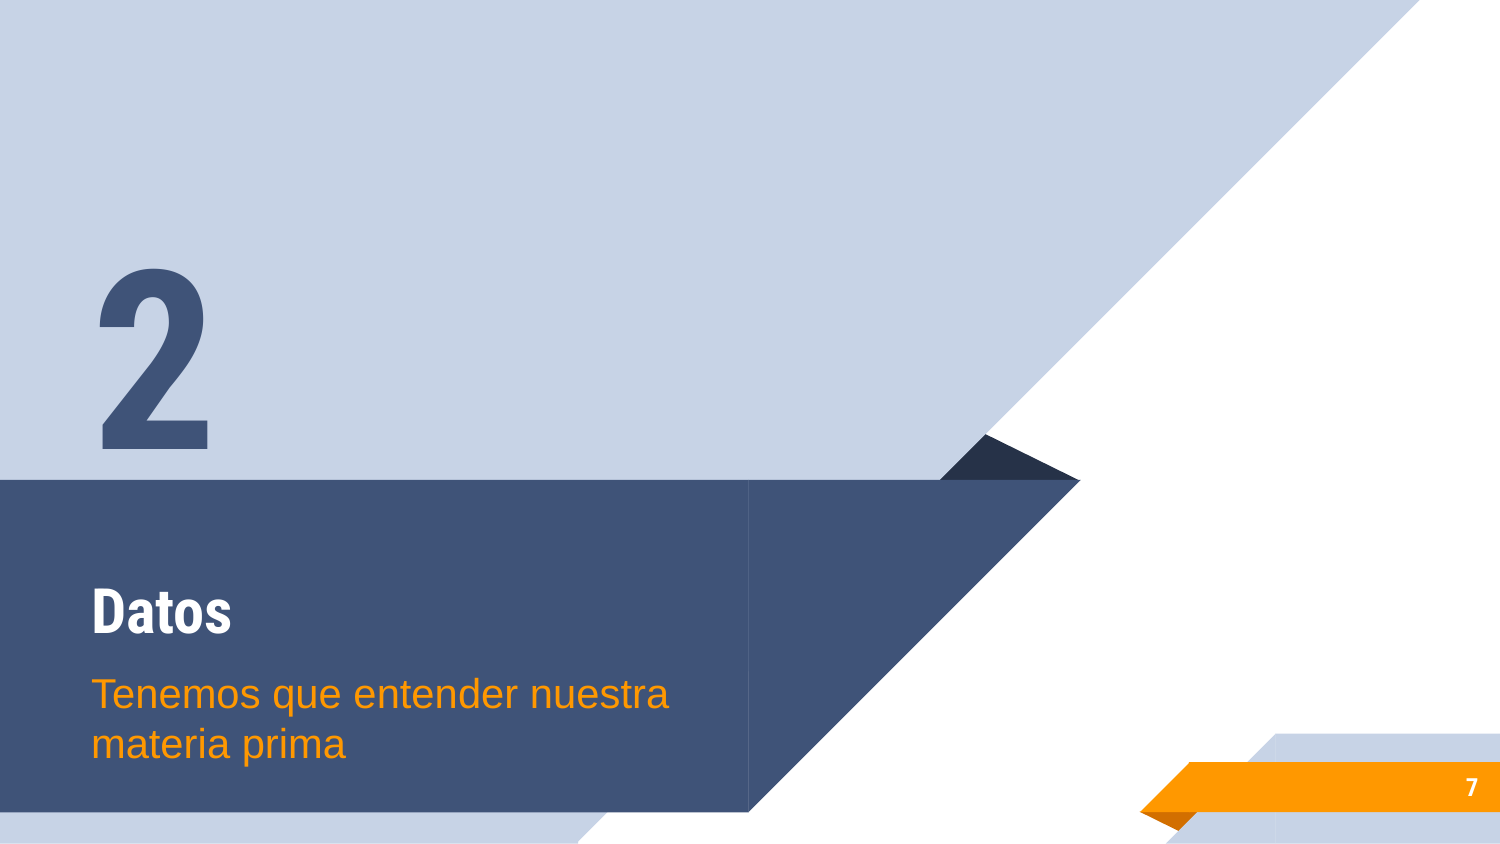

2
# Datos
Tenemos que entender nuestra materia prima
7